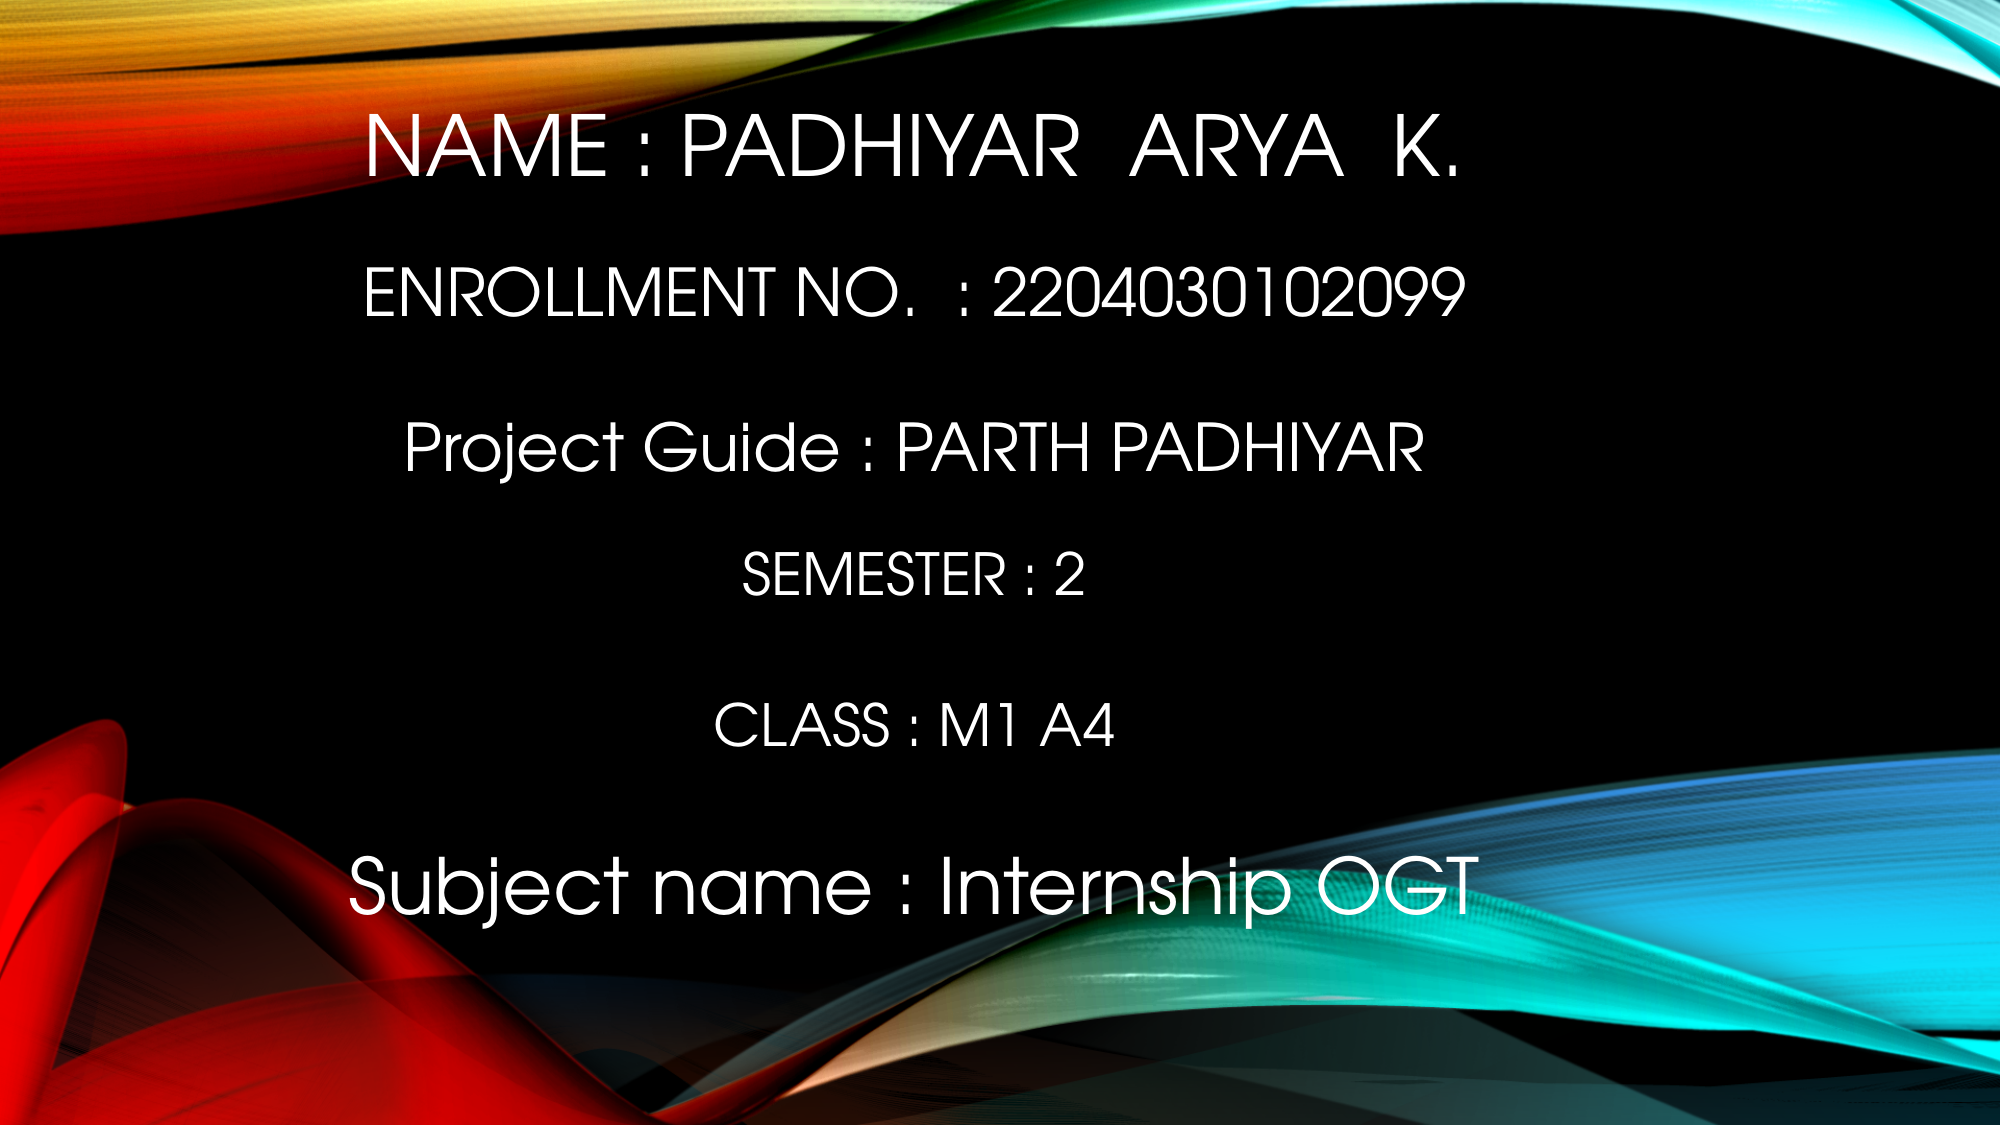

NAME : PADHIYAR  ARYA  K.

ENROLLMENT NO.  : 2204030102099

Project Guide : PARTH PADHIYAR

SEMESTER : 2

CLASS : M1 A4

Subject name : Internship OGT
#